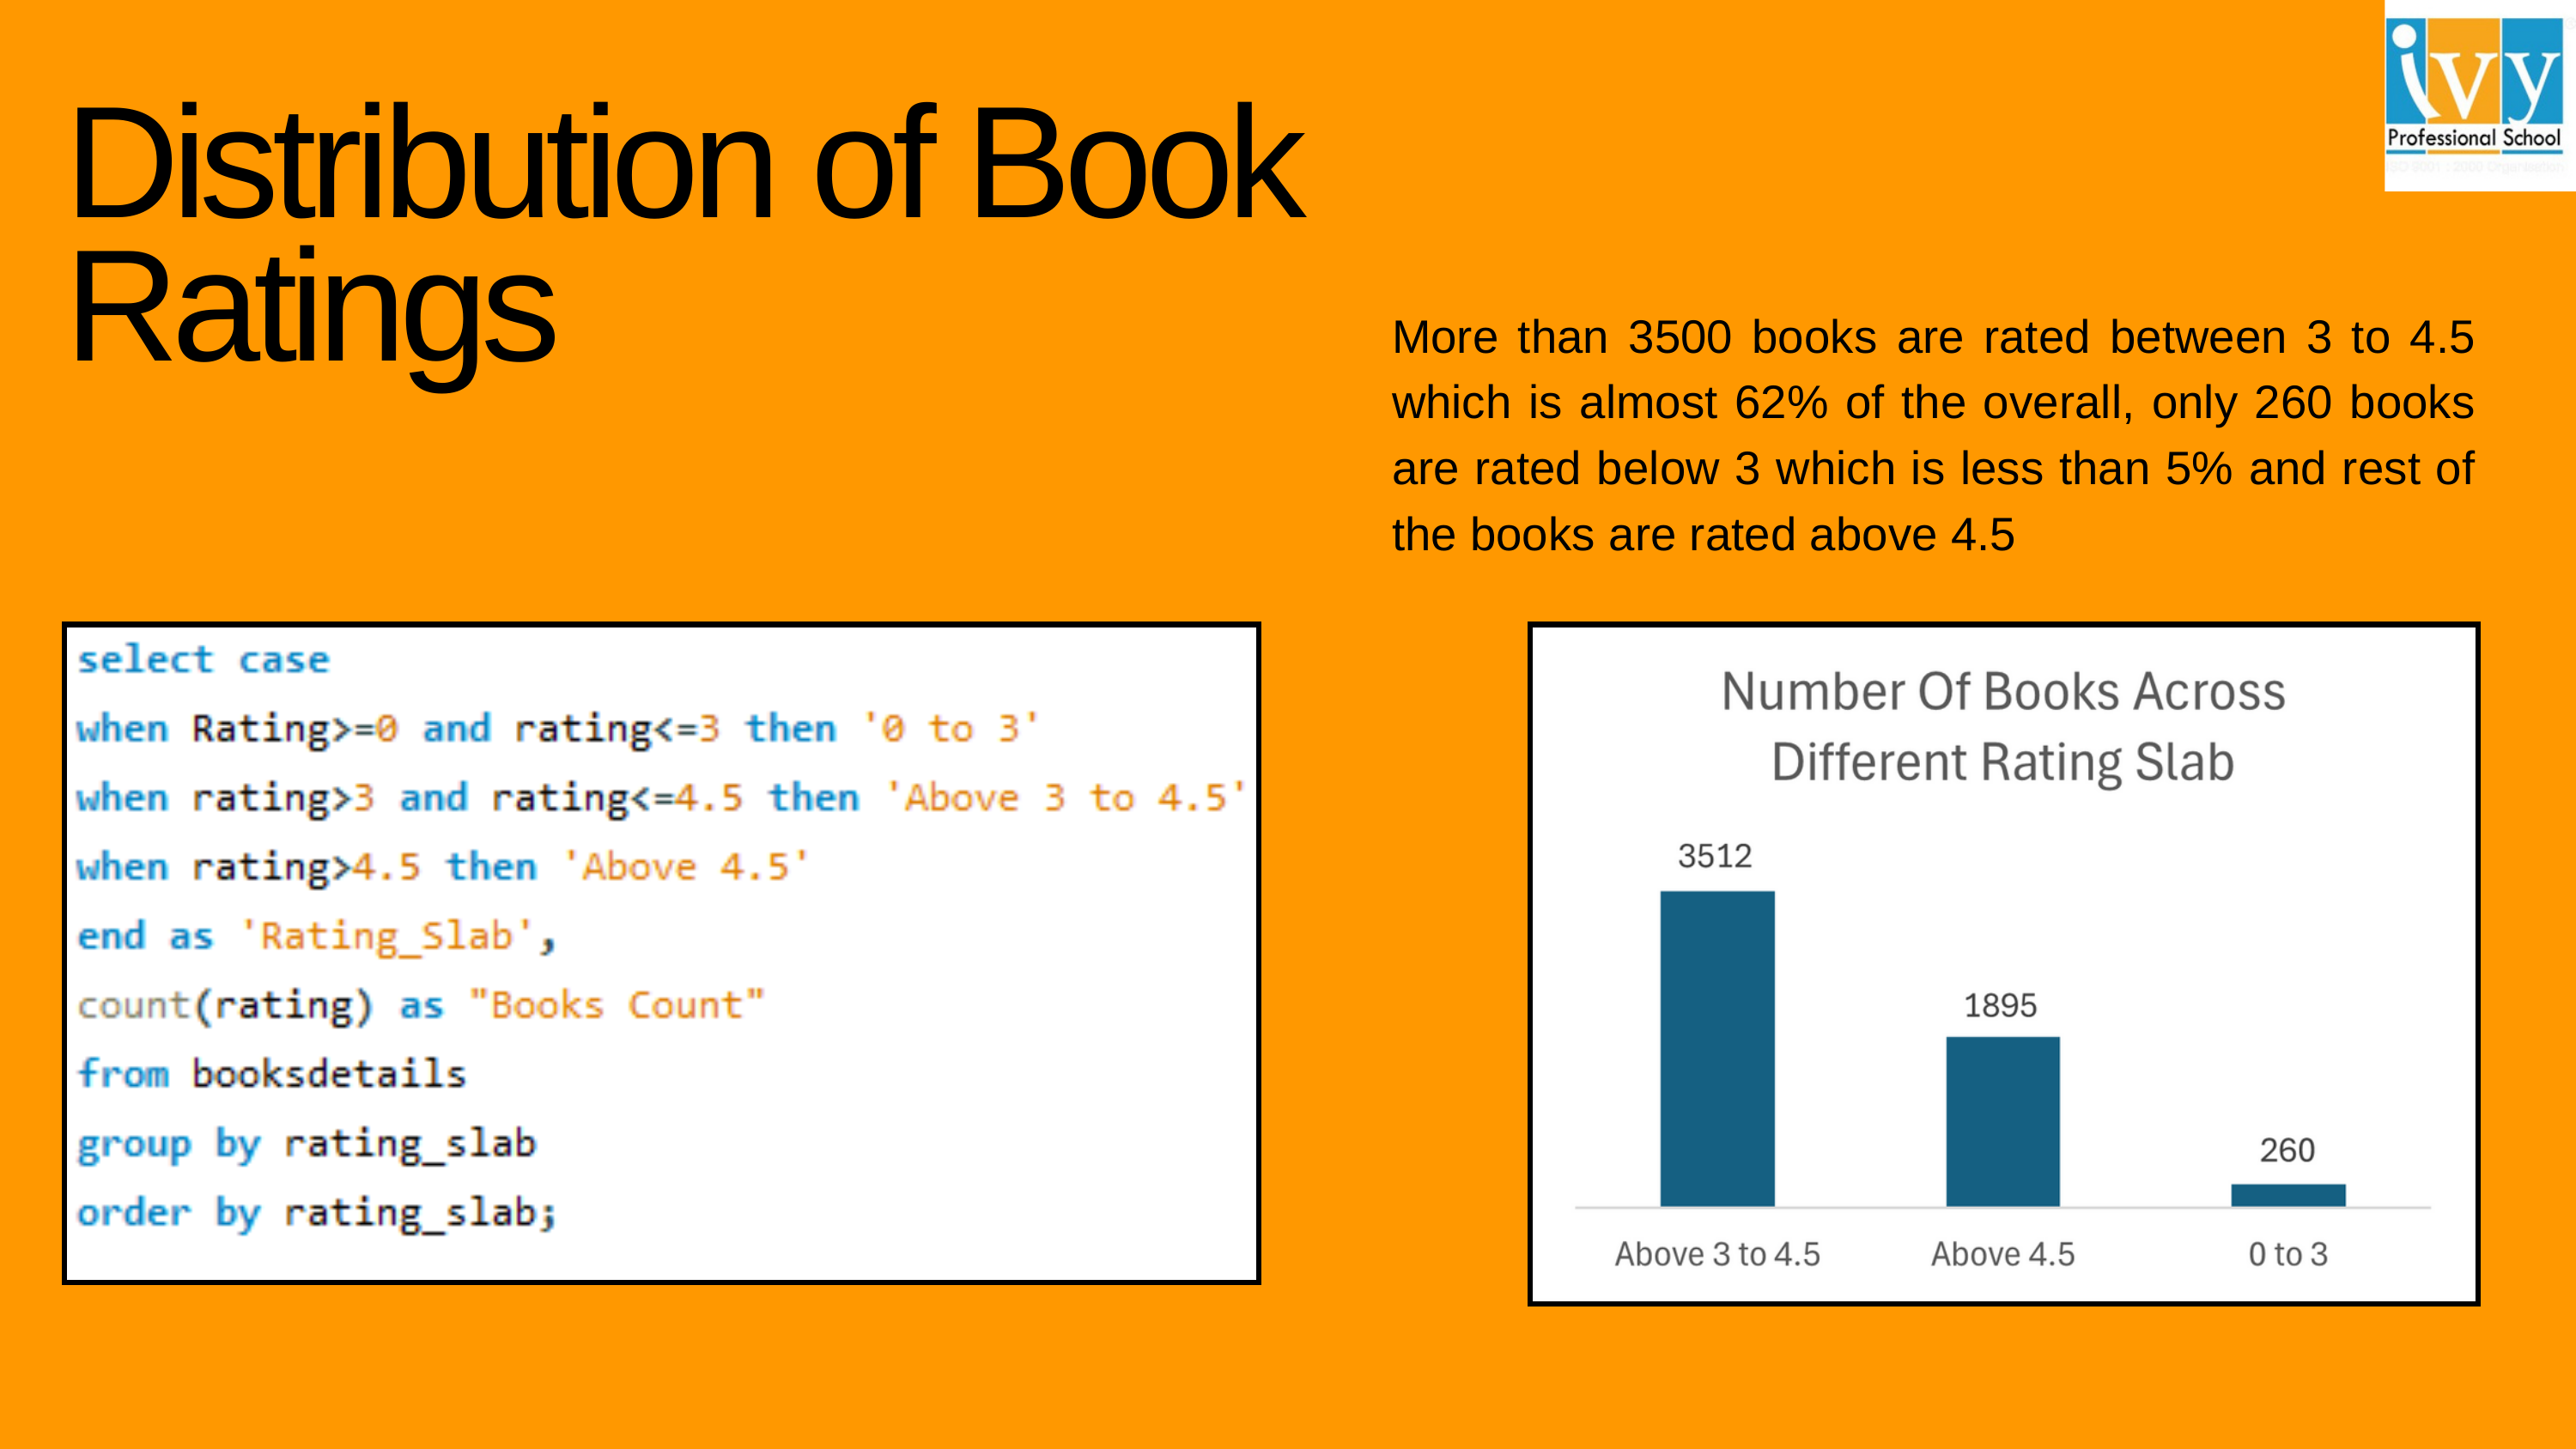

Distribution of Book Ratings
More than 3500 books are rated between 3 to 4.5 which is almost 62% of the overall, only 260 books are rated below 3 which is less than 5% and rest of the books are rated above 4.5